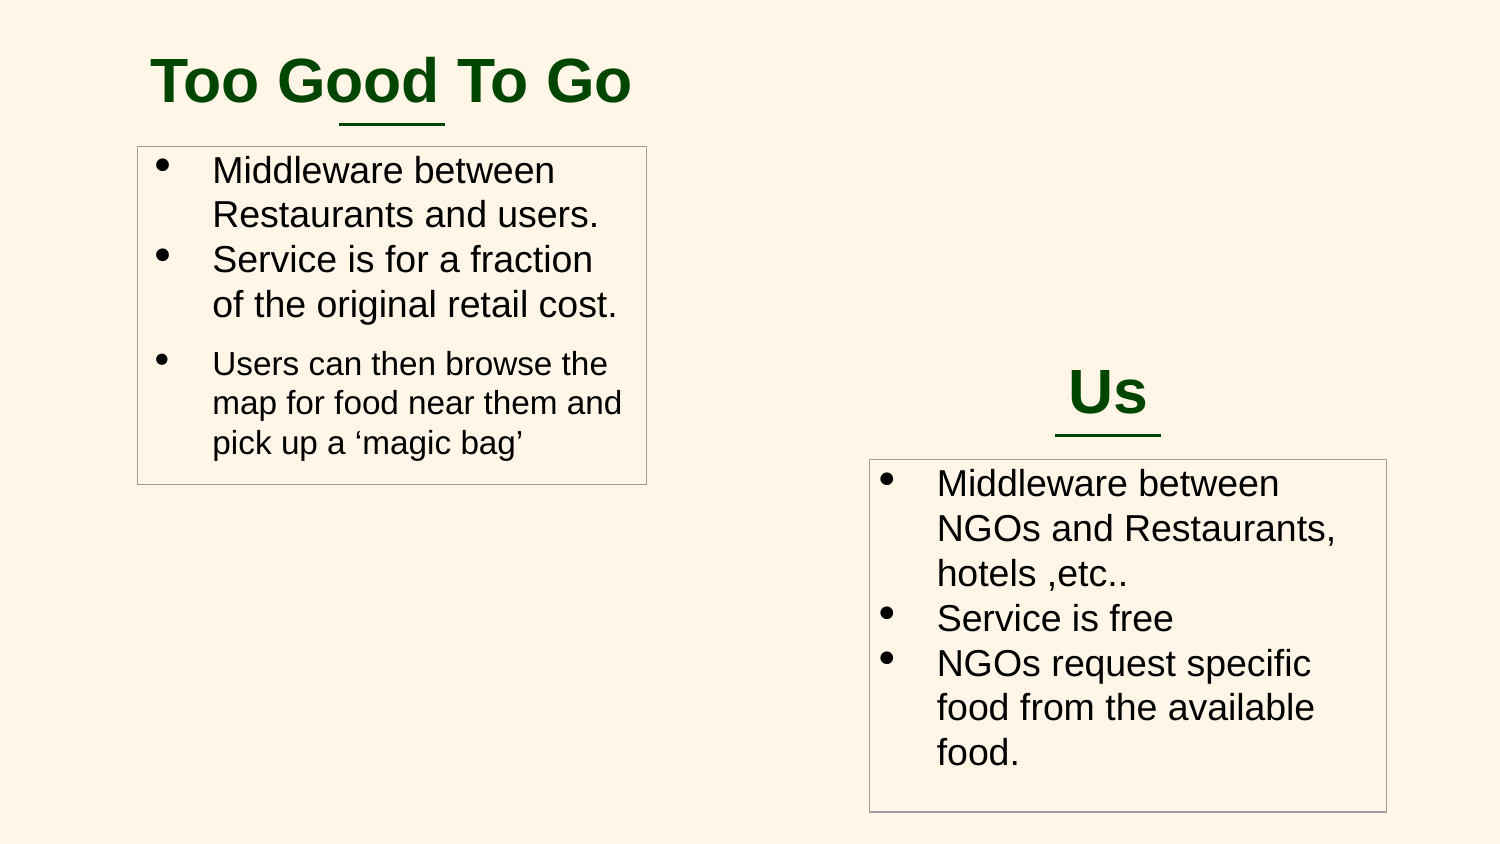

Too Good To Go
| Middleware between Restaurants and users. Service is for a fraction of the original retail cost. Users can then browse the map for food near them and pick up a ‘magic bag’ |
| --- |
# Us
| Middleware between NGOs and Restaurants, hotels ,etc.. Service is free NGOs request specific food from the available food. |
| --- |